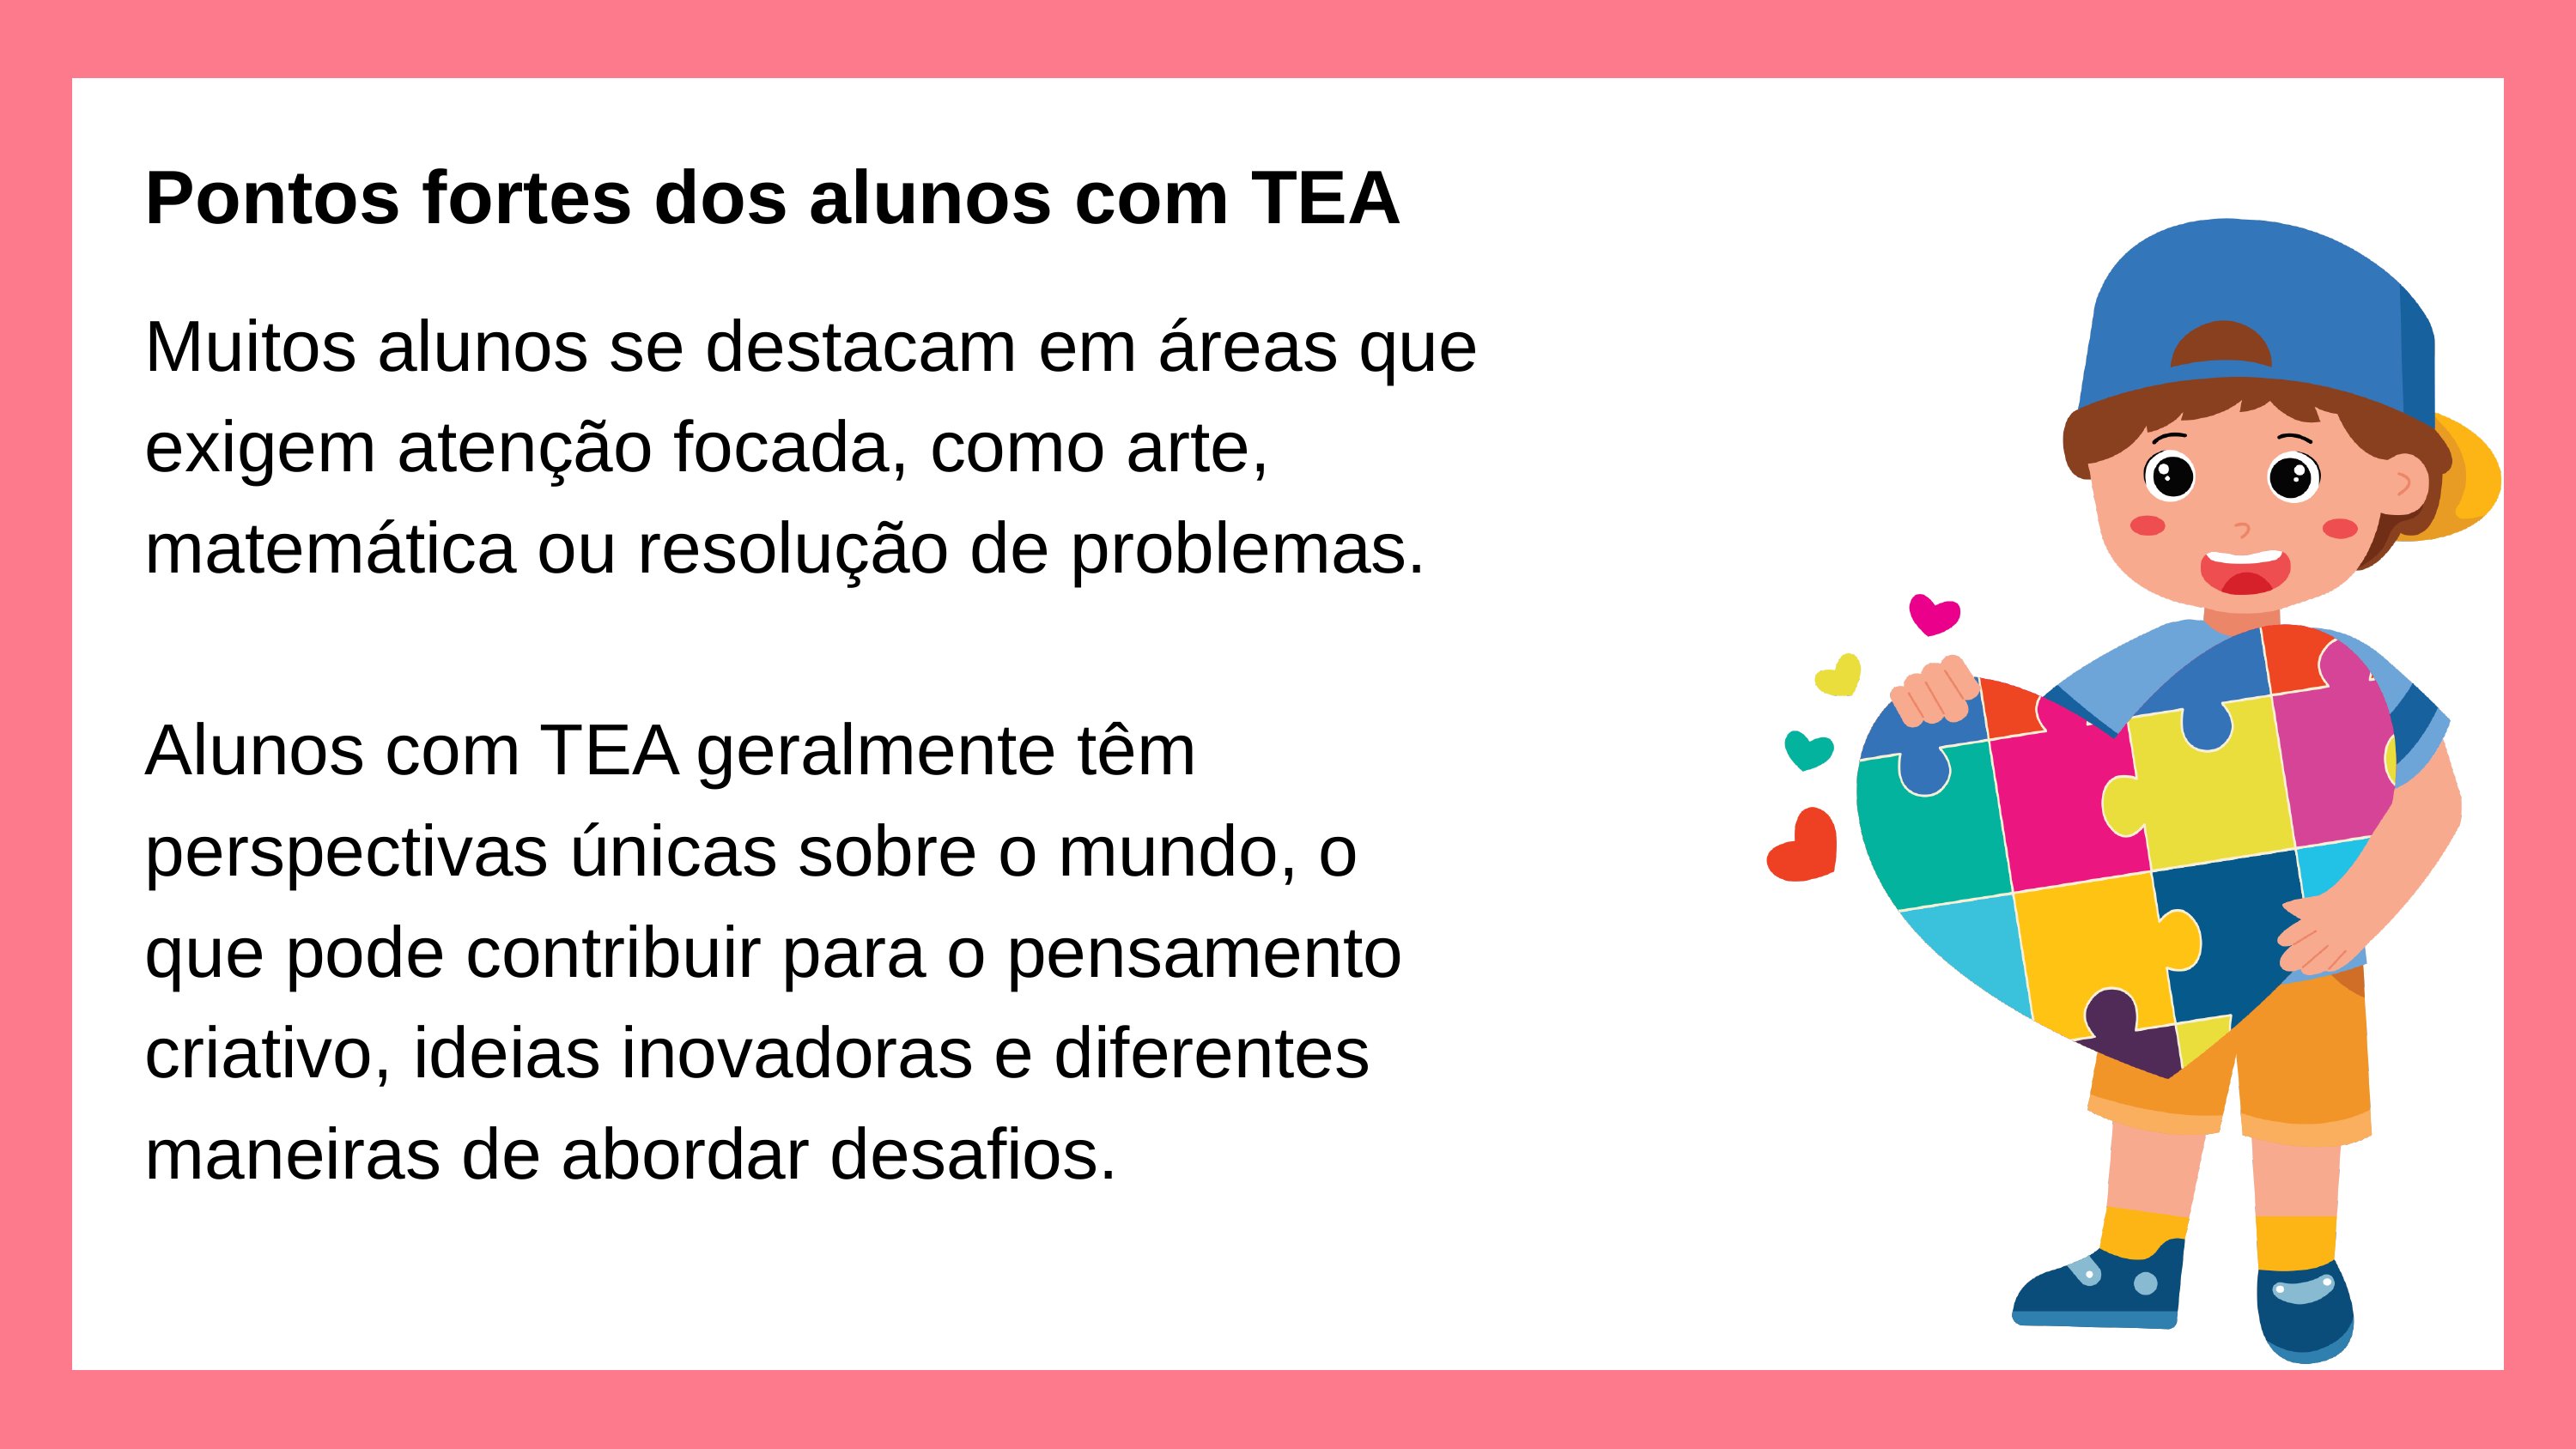

Pontos fortes dos alunos com TEA

Muitos alunos se destacam em áreas que exigem atenção focada, como arte, matemática ou resolução de problemas.

Alunos com TEA geralmente têm perspectivas únicas sobre o mundo, o que pode contribuir para o pensamento criativo, ideias inovadoras e diferentes maneiras de abordar desafios.